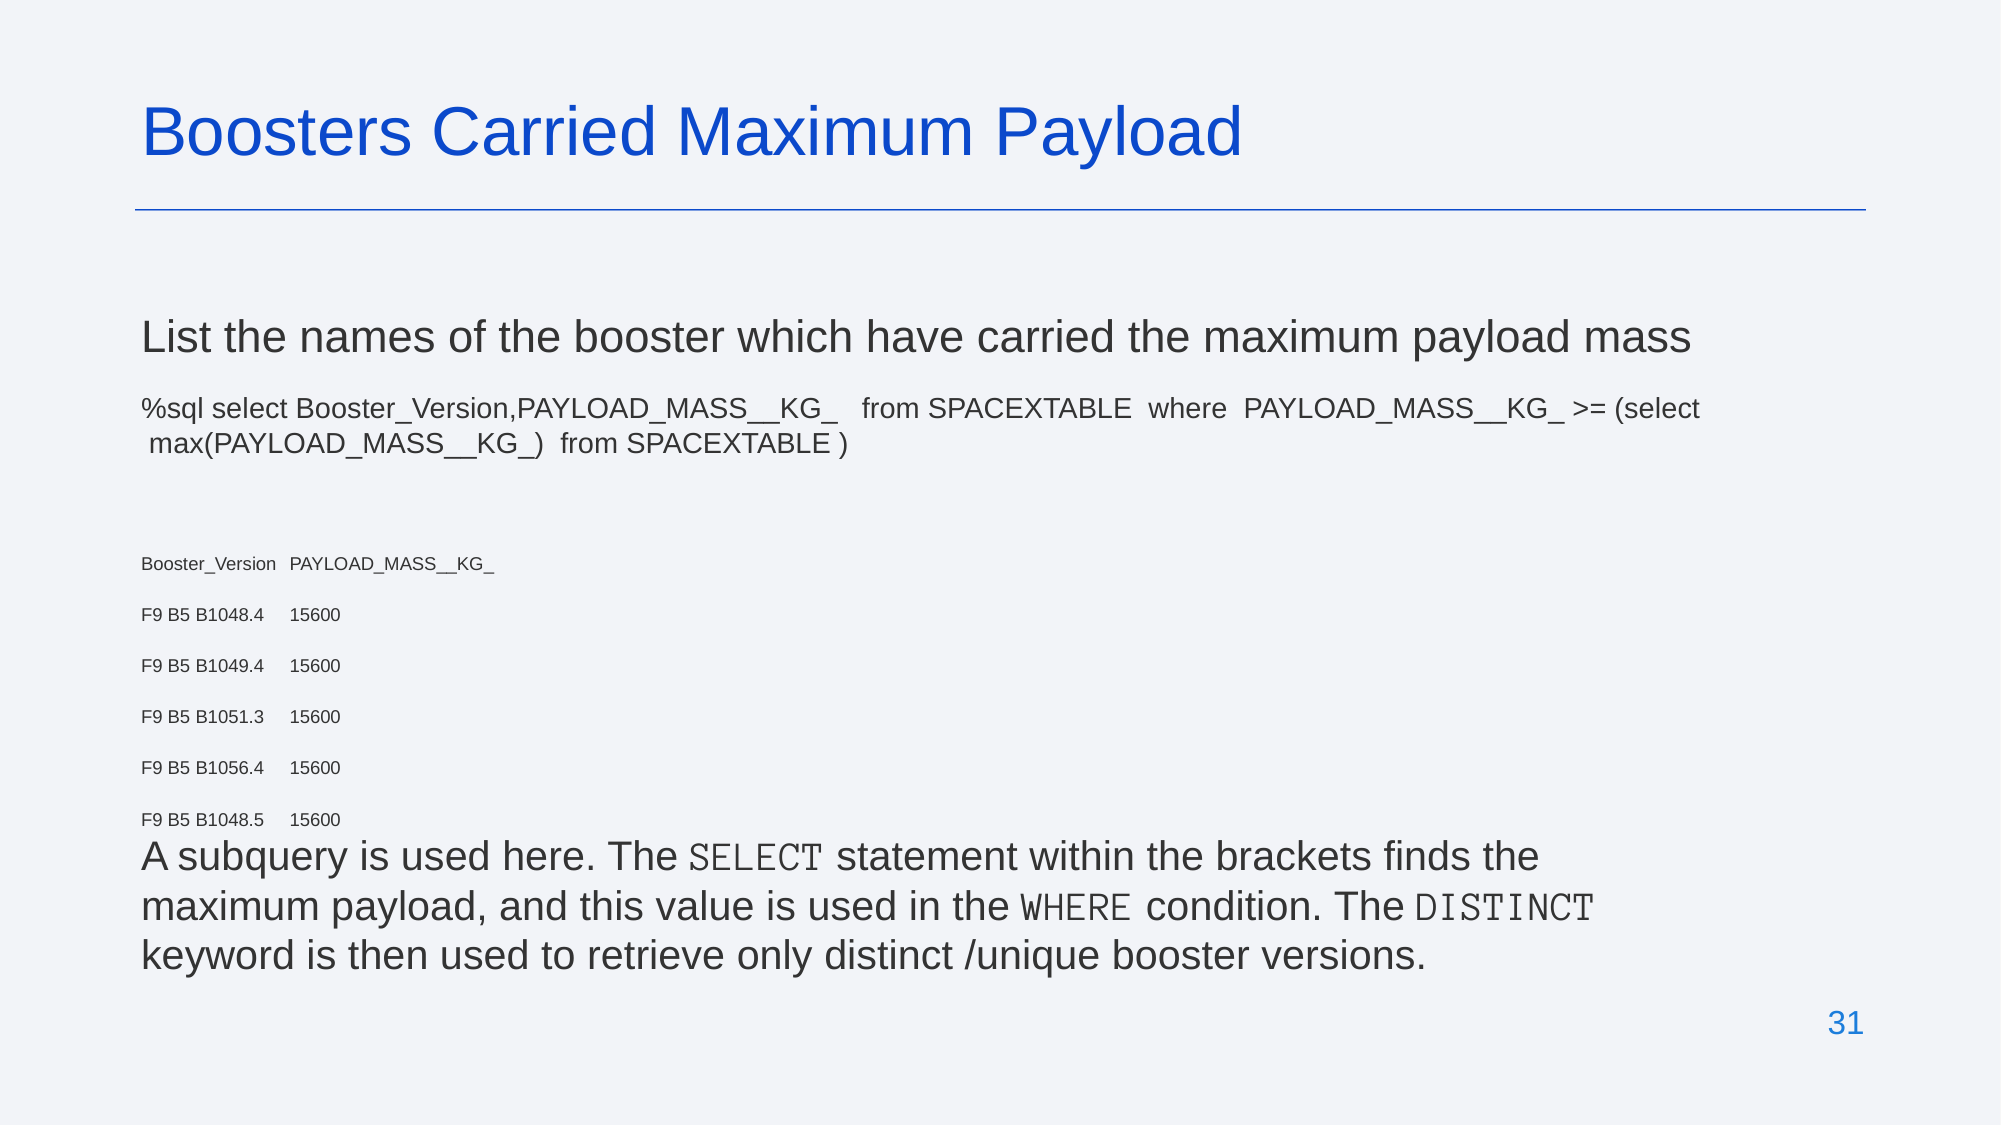

Boosters Carried Maximum Payload
List the names of the booster which have carried the maximum payload mass
%sql select Booster_Version,PAYLOAD_MASS__KG_   from SPACEXTABLE  where  PAYLOAD_MASS__KG_ >= (select  max(PAYLOAD_MASS__KG_)  from SPACEXTABLE )

Booster_Version	PAYLOAD_MASS__KG_
F9 B5 B1048.4	15600
F9 B5 B1049.4	15600
F9 B5 B1051.3	15600
F9 B5 B1056.4	15600
F9 B5 B1048.5	15600
A subquery is used here. The SELECT statement within the brackets finds the maximum payload, and this value is used in the WHERE condition. The DISTINCT keyword is then used to retrieve only distinct /unique booster versions.
31